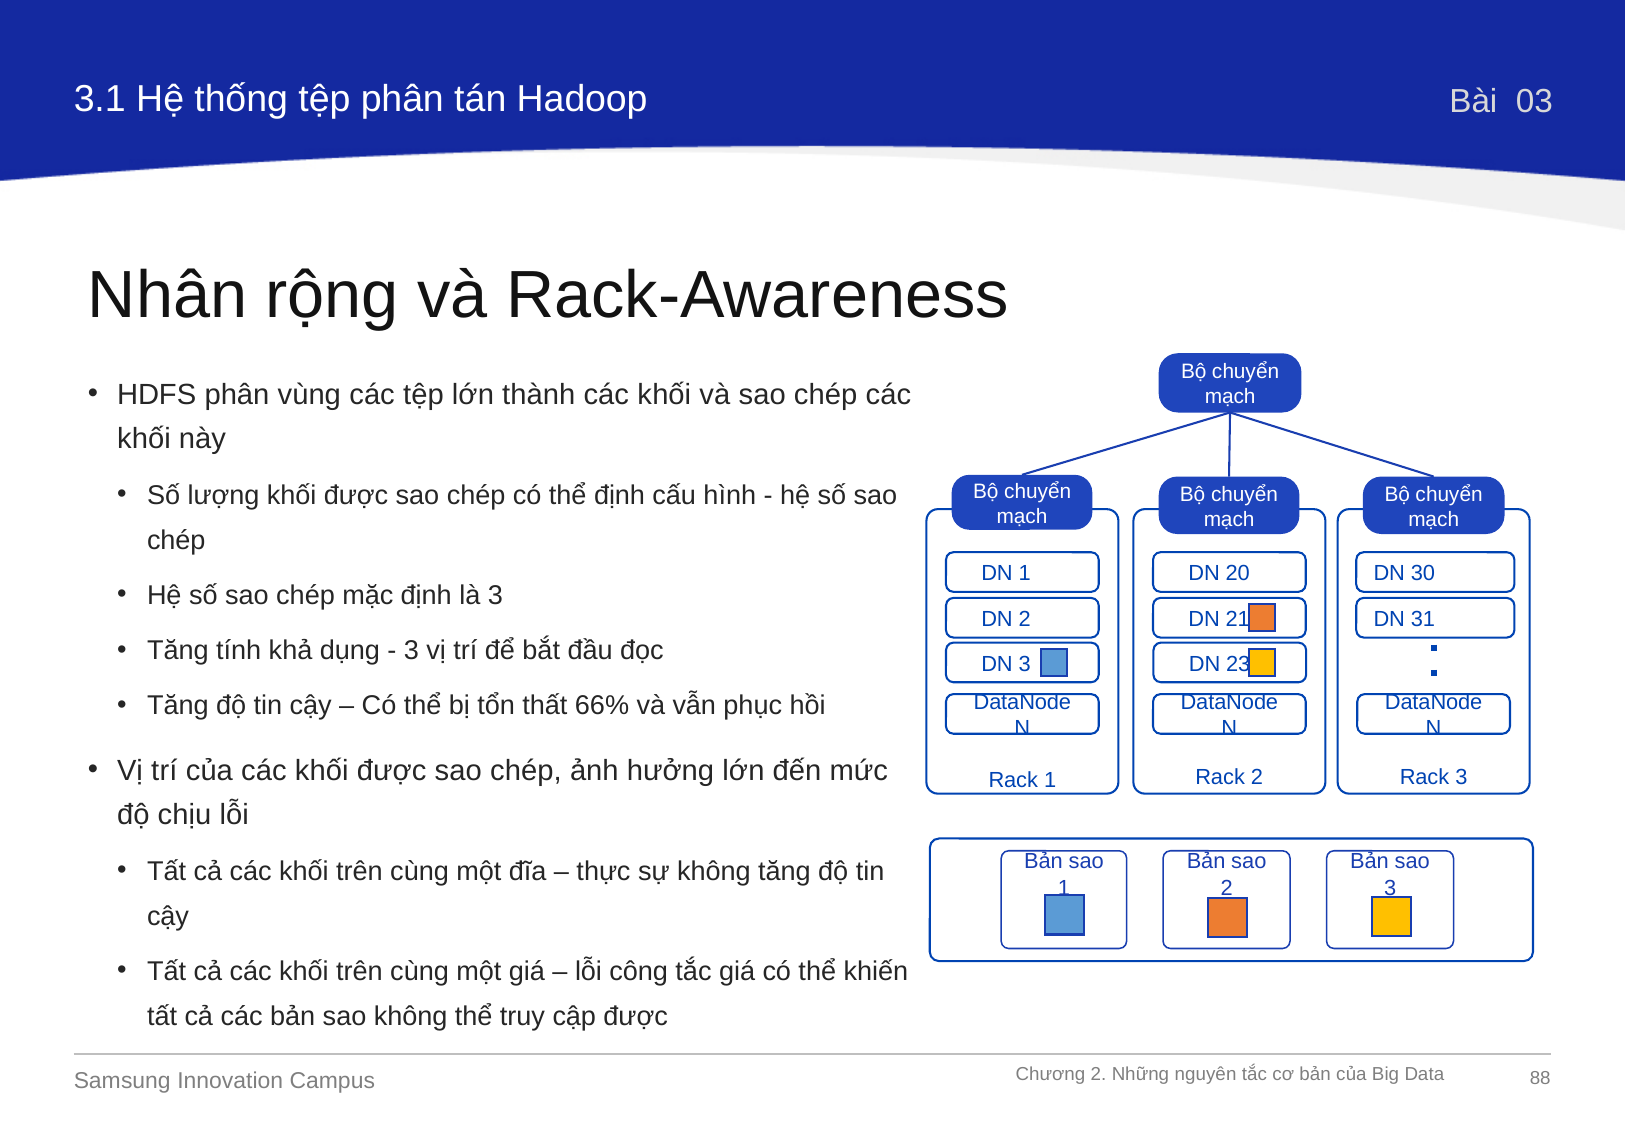

3.1 Hệ thống tệp phân tán Hadoop
Bài  03

Nhân rộng và Rack-Awareness
Bộ chuyển mạch
Bộ chuyển mạch

   DN 1
   DN 2
   DN 3
DataNode N
Rack 1
Bộ chuyển mạch

   DN 20
   DN 21
   DN 23
DataNode N
Rack 2
Bộ chuyển mạch

DN 30
DN 31
DataNode N
Rack 3

Bản sao 1

Bản sao 2

Bản sao 3

HDFS phân vùng các tệp lớn thành các khối và sao chép các khối này
Số lượng khối được sao chép có thể định cấu hình - hệ số sao chép
Hệ số sao chép mặc định là 3
Tăng tính khả dụng - 3 vị trí để bắt đầu đọc
Tăng độ tin cậy – Có thể bị tổn thất 66% và vẫn phục hồi
Vị trí của các khối được sao chép, ảnh hưởng lớn đến mức độ chịu lỗi
Tất cả các khối trên cùng một đĩa – thực sự không tăng độ tin cậy
Tất cả các khối trên cùng một giá – lỗi công tắc giá có thể khiến tất cả các bản sao không thể truy cập được